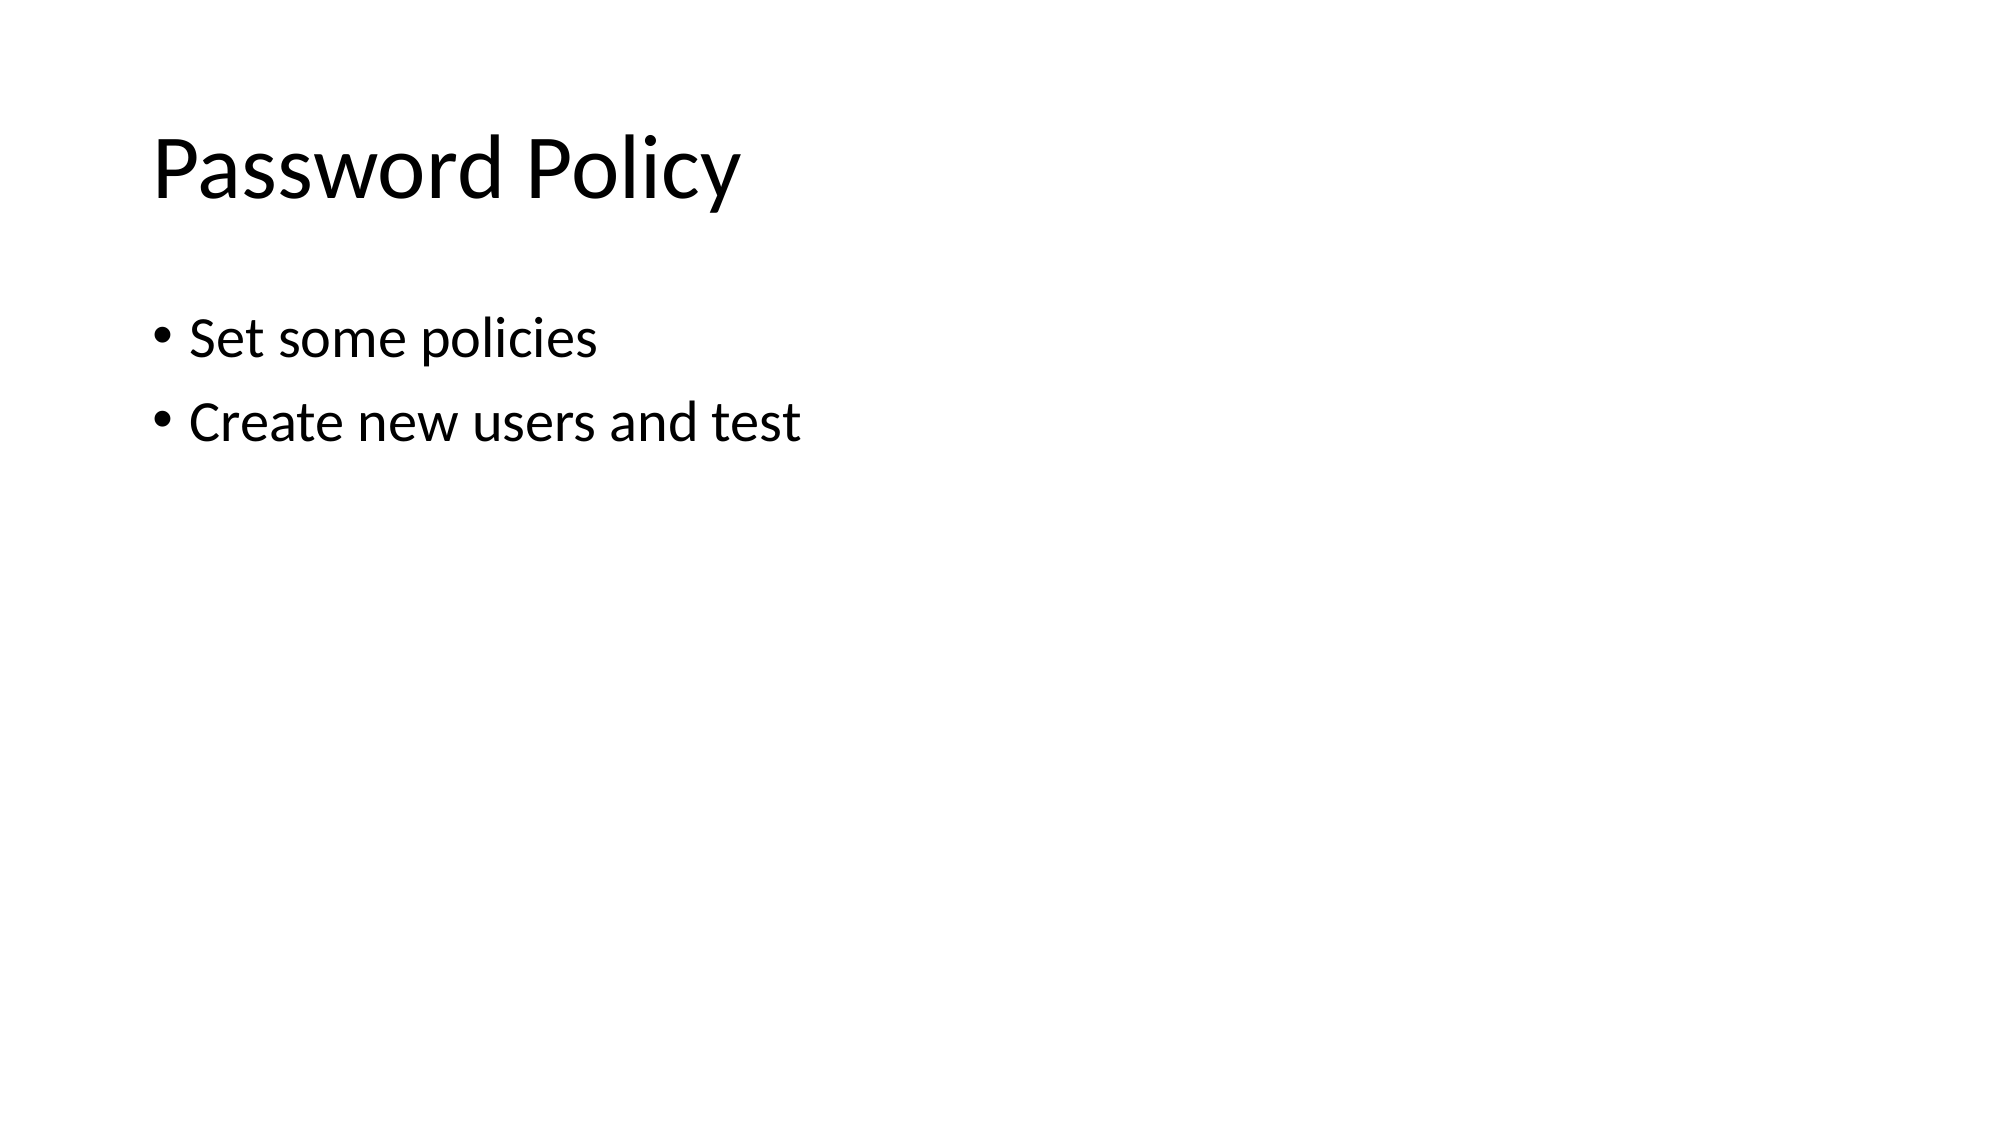

# Password Policy
Set some policies
Create new users and test